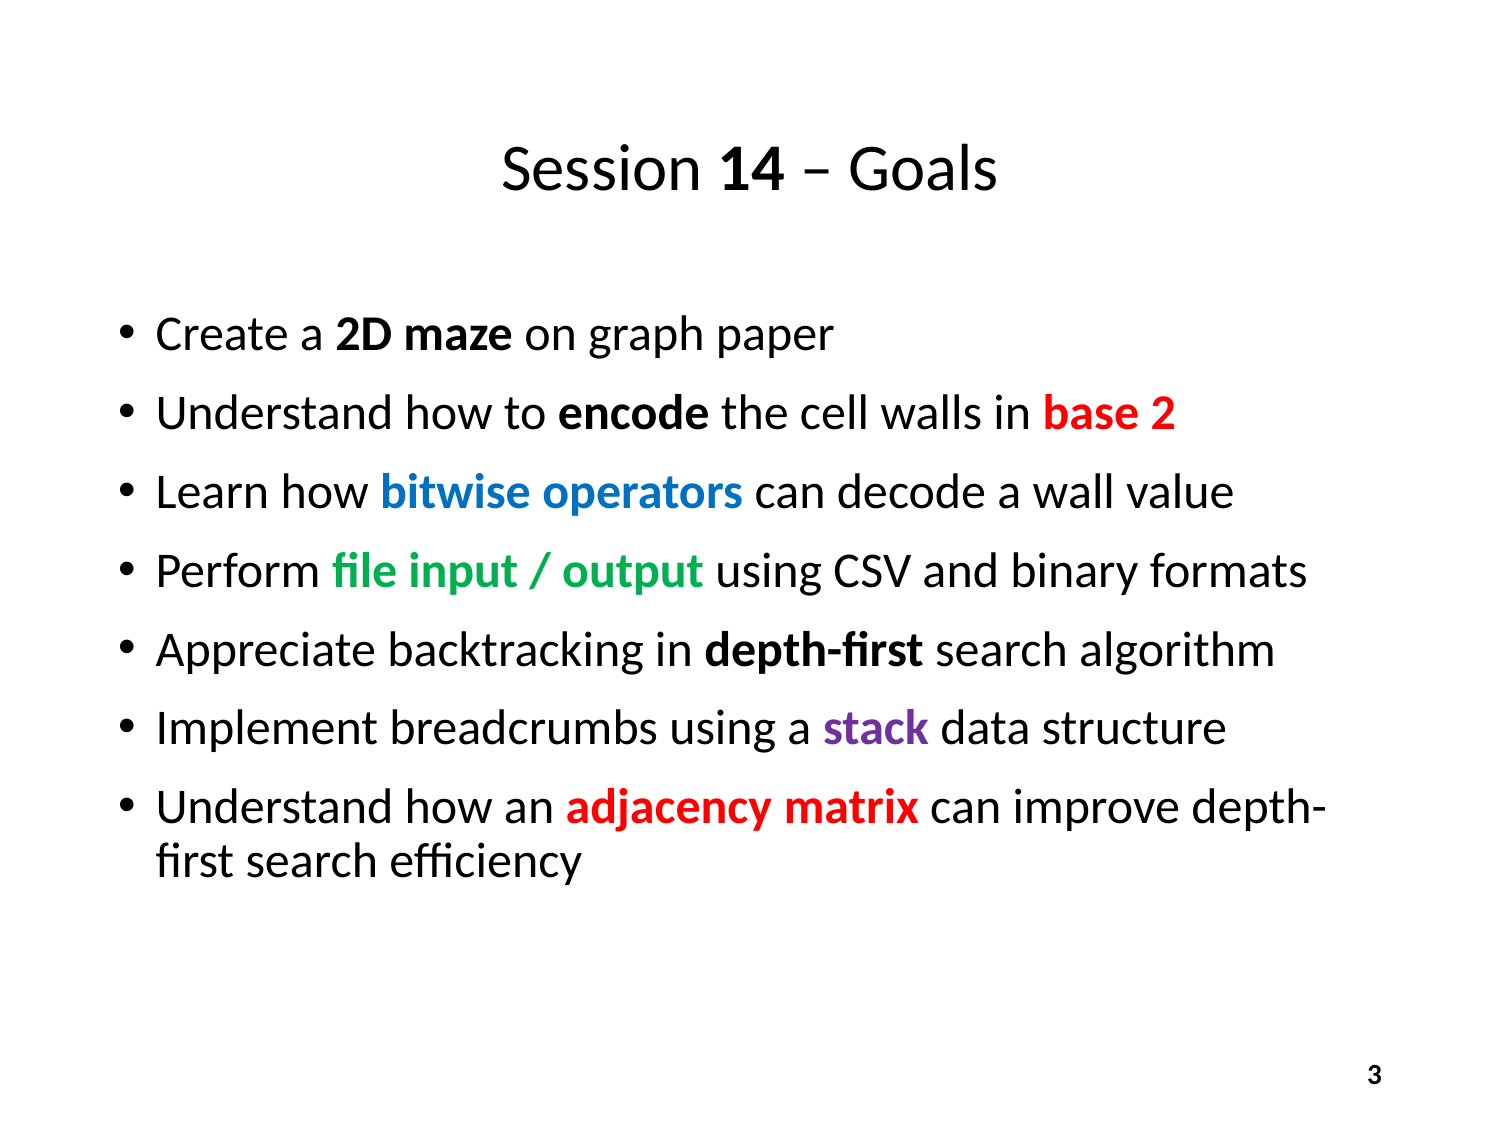

# Session 14 – Goals
Create a 2D maze on graph paper
Understand how to encode the cell walls in base 2
Learn how bitwise operators can decode a wall value
Perform file input / output using CSV and binary formats
Appreciate backtracking in depth-first search algorithm
Implement breadcrumbs using a stack data structure
Understand how an adjacency matrix can improve depth-first search efficiency
3